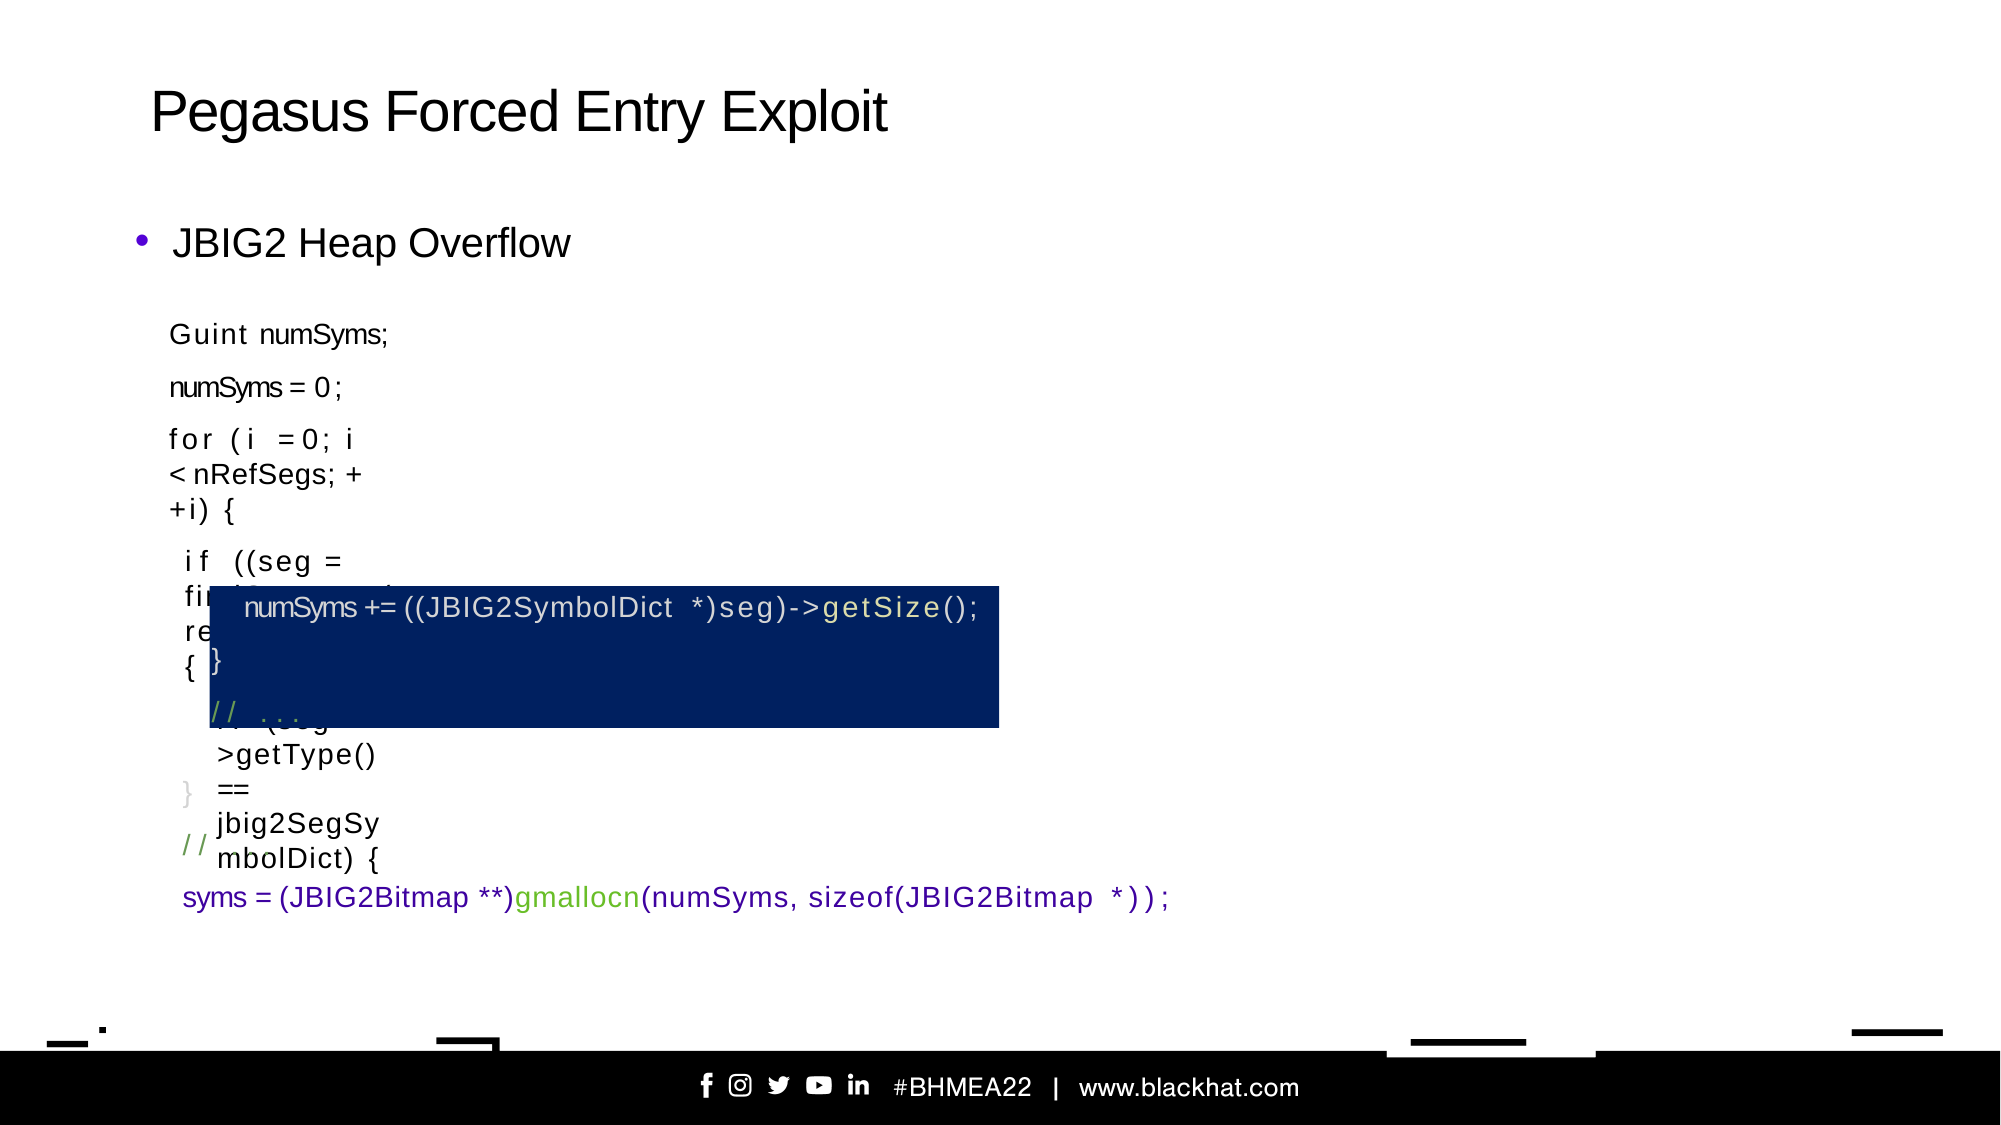

# Pegasus Forced Entry Exploit
JBIG2 Heap Overflow
Guint numSyms;  numSyms = 0;
for (i = 0; i < nRefSegs; ++i) {
if ((seg = findSegment(refSegs[i]))) {
if (seg->getType() == jbig2SegSymbolDict) {
numSyms += ((JBIG2SymbolDict *)seg)->getSize();
}
// ...
}
// ...
syms = (JBIG2Bitmap **)gmallocn(numSyms, sizeof(JBIG2Bitmap *));